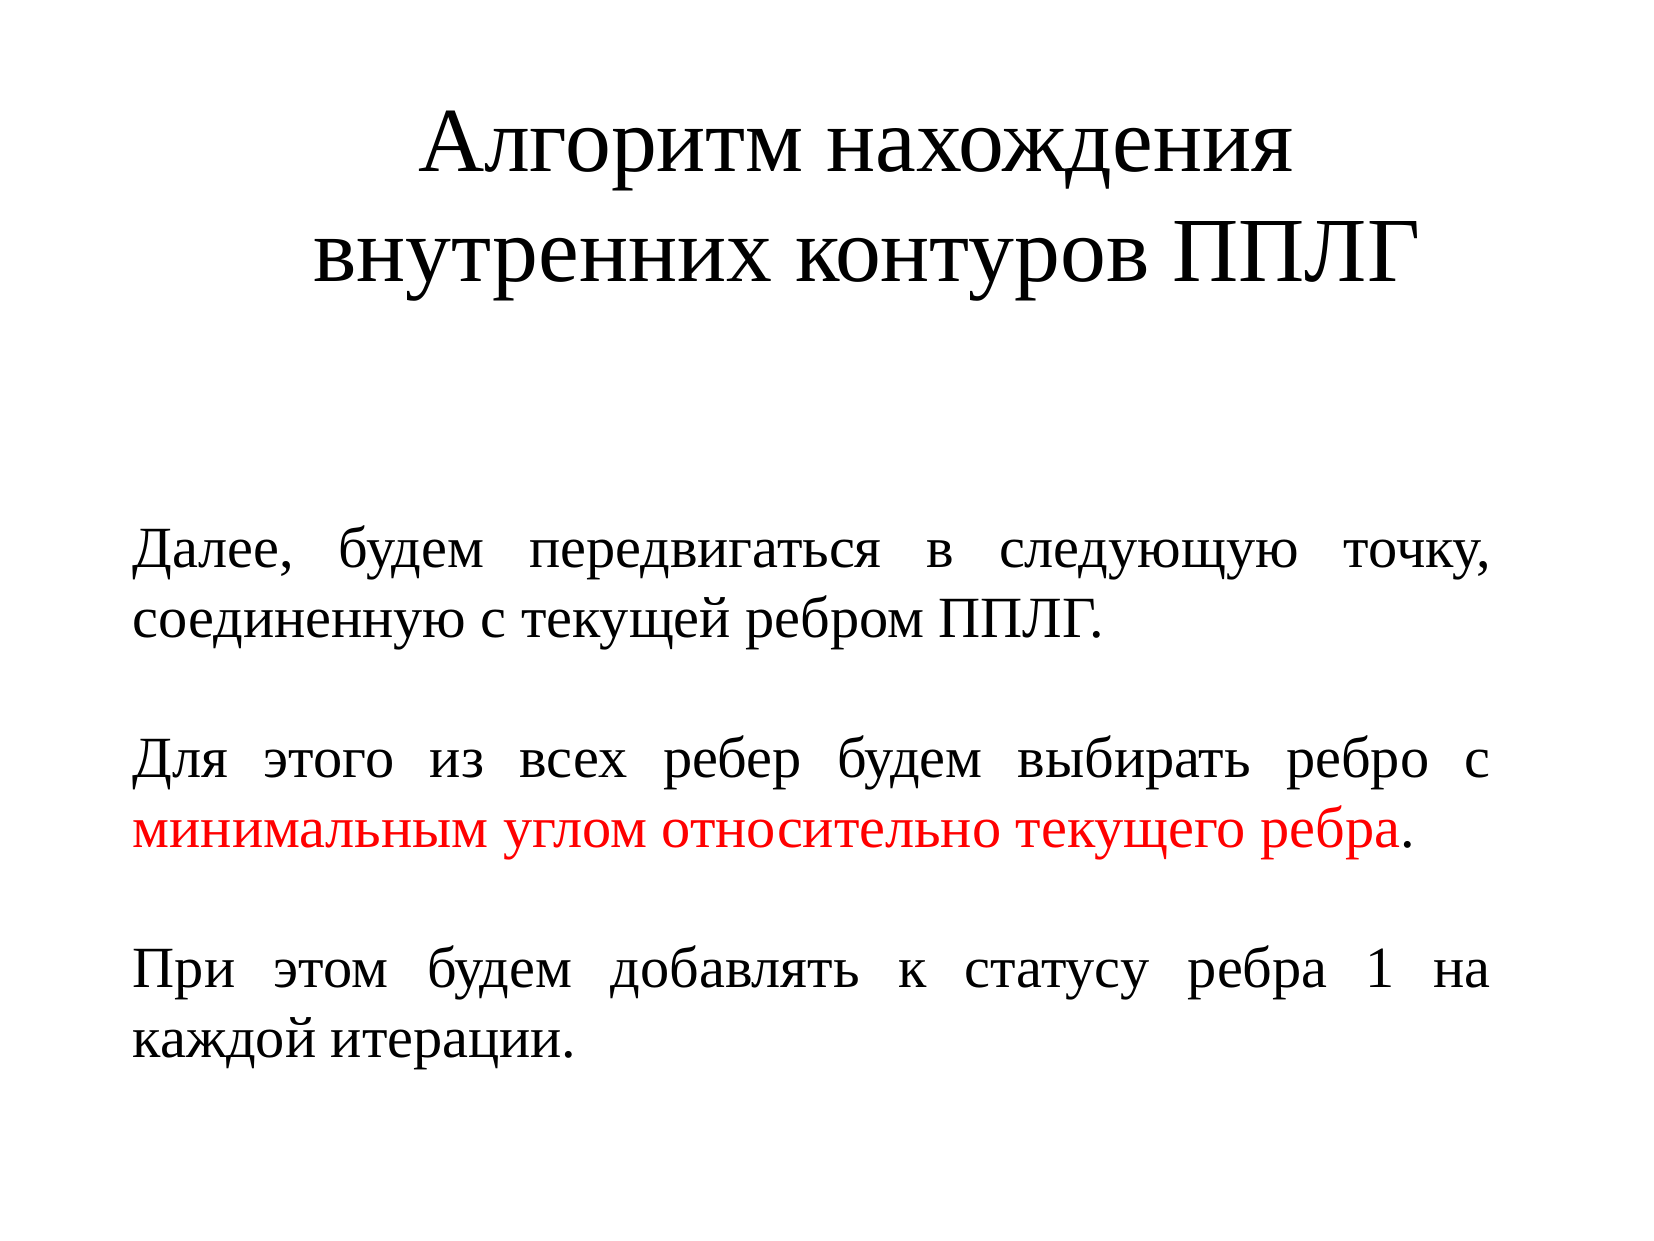

Алгоритм нахождения
 внутренних контуров ППЛГ
Далее, будем передвигаться в следующую точку, соединенную с текущей ребром ППЛГ.

Для этого из всех ребер будем выбирать ребро с минимальным углом относительно текущего ребра.

При этом будем добавлять к статусу ребра 1 на каждой итерации.